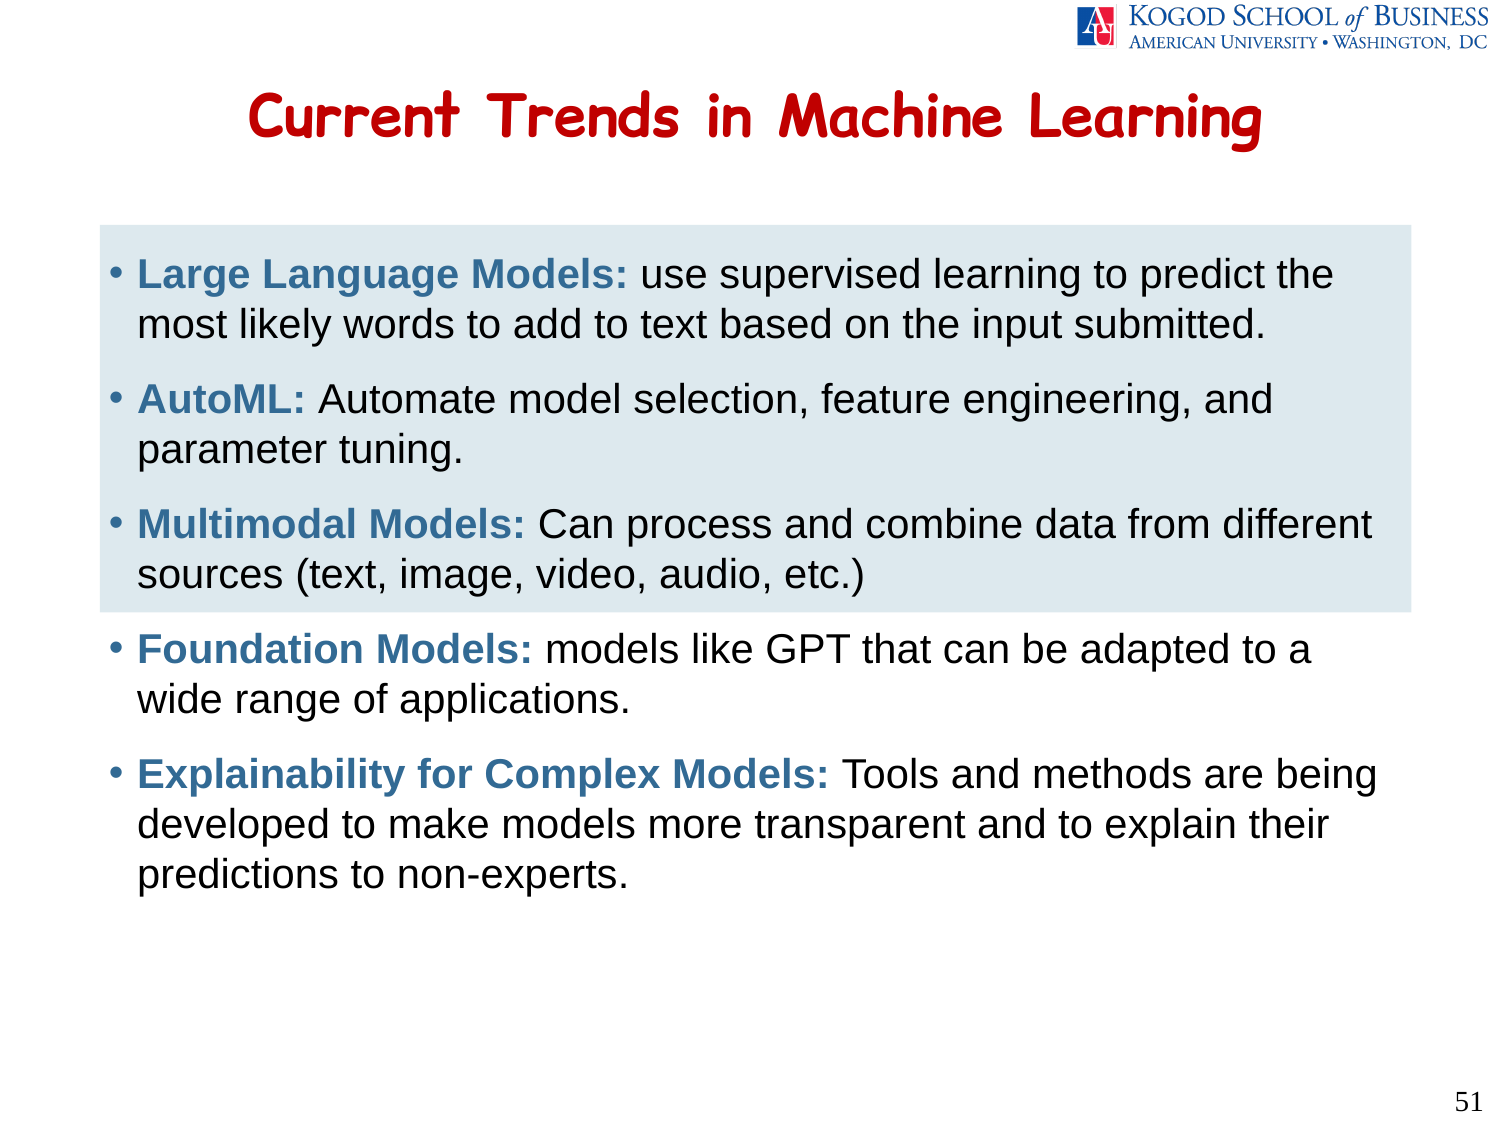

Current Trends in Machine Learning

Large Language Models: use supervised learning to predict the most likely words to add to text based on the input submitted.
AutoML: Automate model selection, feature engineering, and parameter tuning.
Multimodal Models: Can process and combine data from different sources (text, image, video, audio, etc.)
Foundation Models: models like GPT that can be adapted to a wide range of applications.
Explainability for Complex Models: Tools and methods are being developed to make models more transparent and to explain their predictions to non-experts.
51